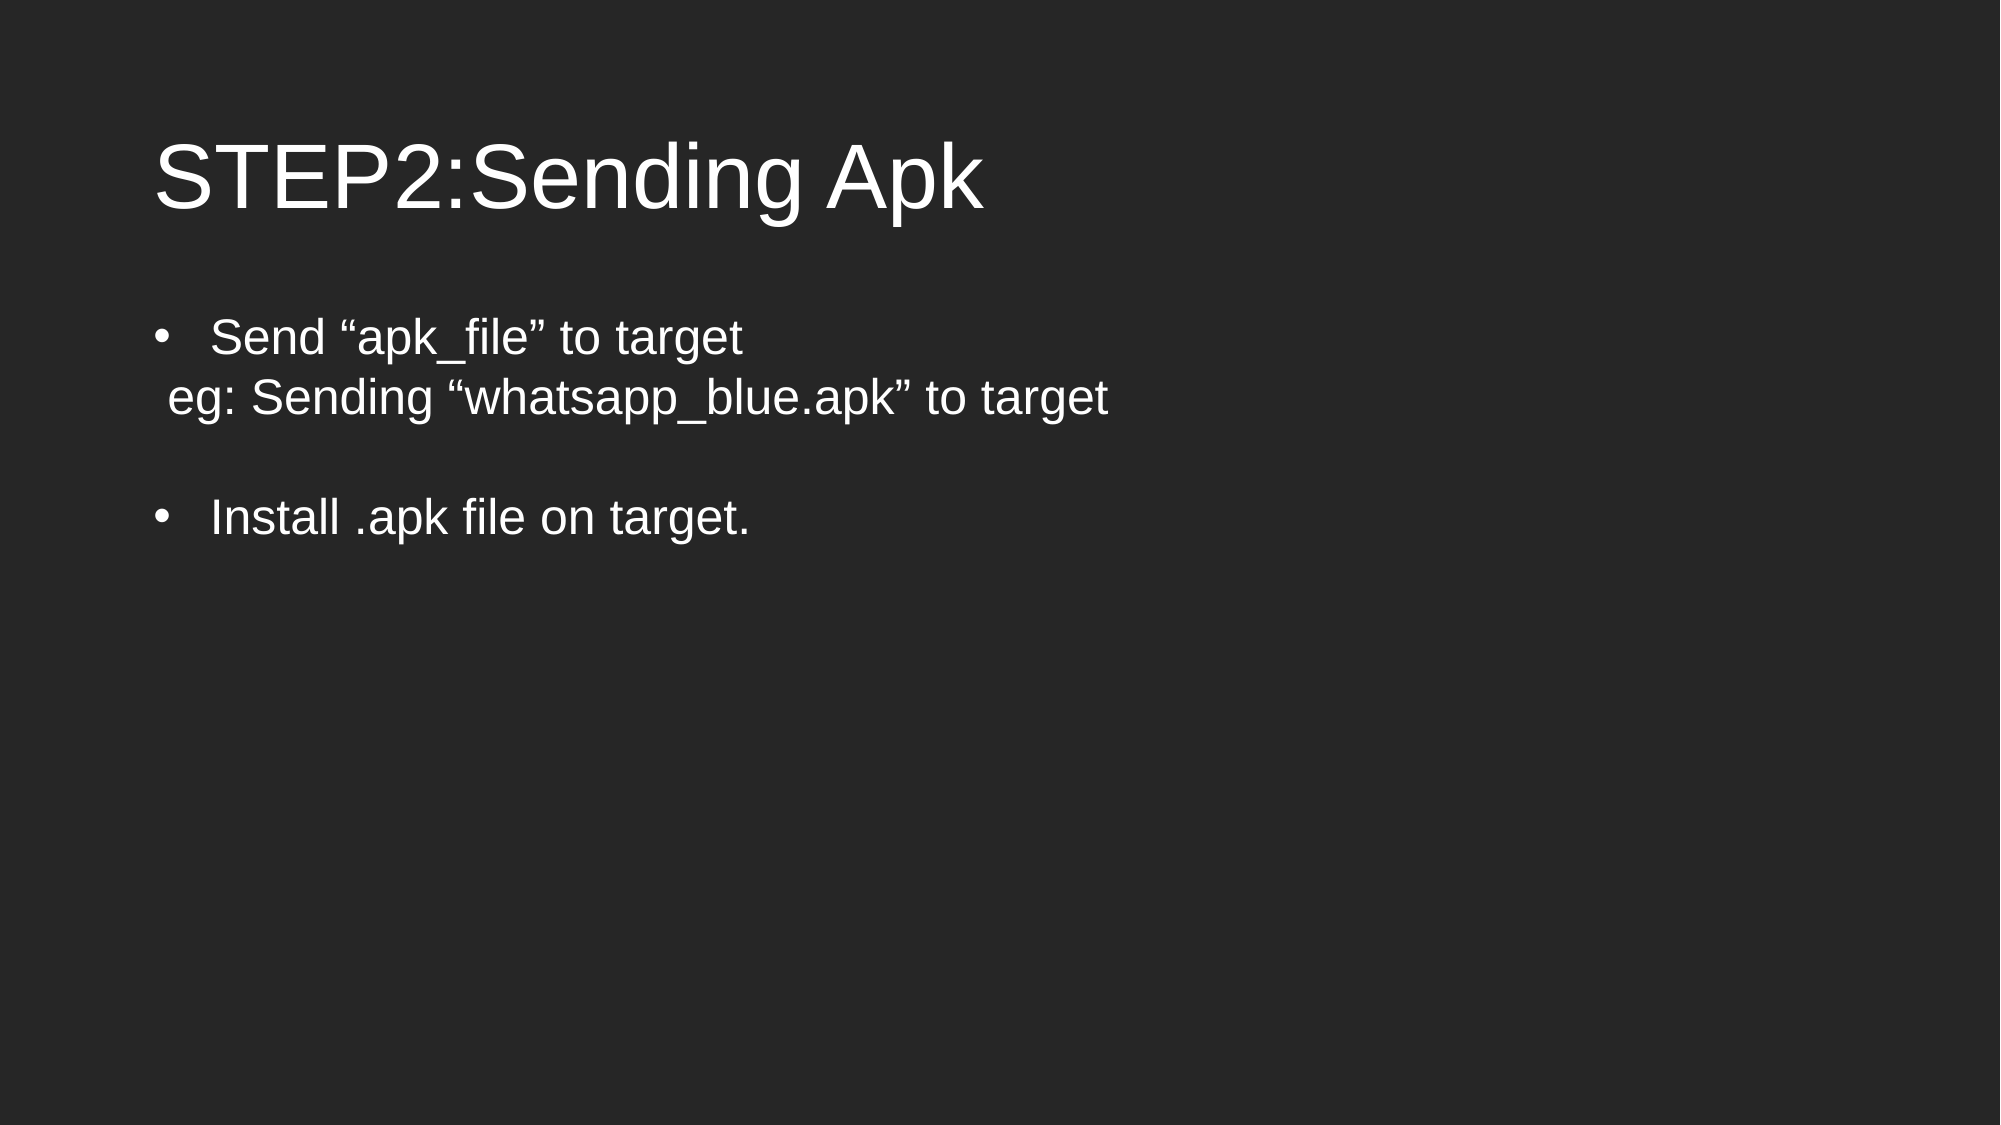

# STEP2:Sending Apk
Send “apk_file” to target
 eg: Sending “whatsapp_blue.apk” to target

Install .apk file on target.